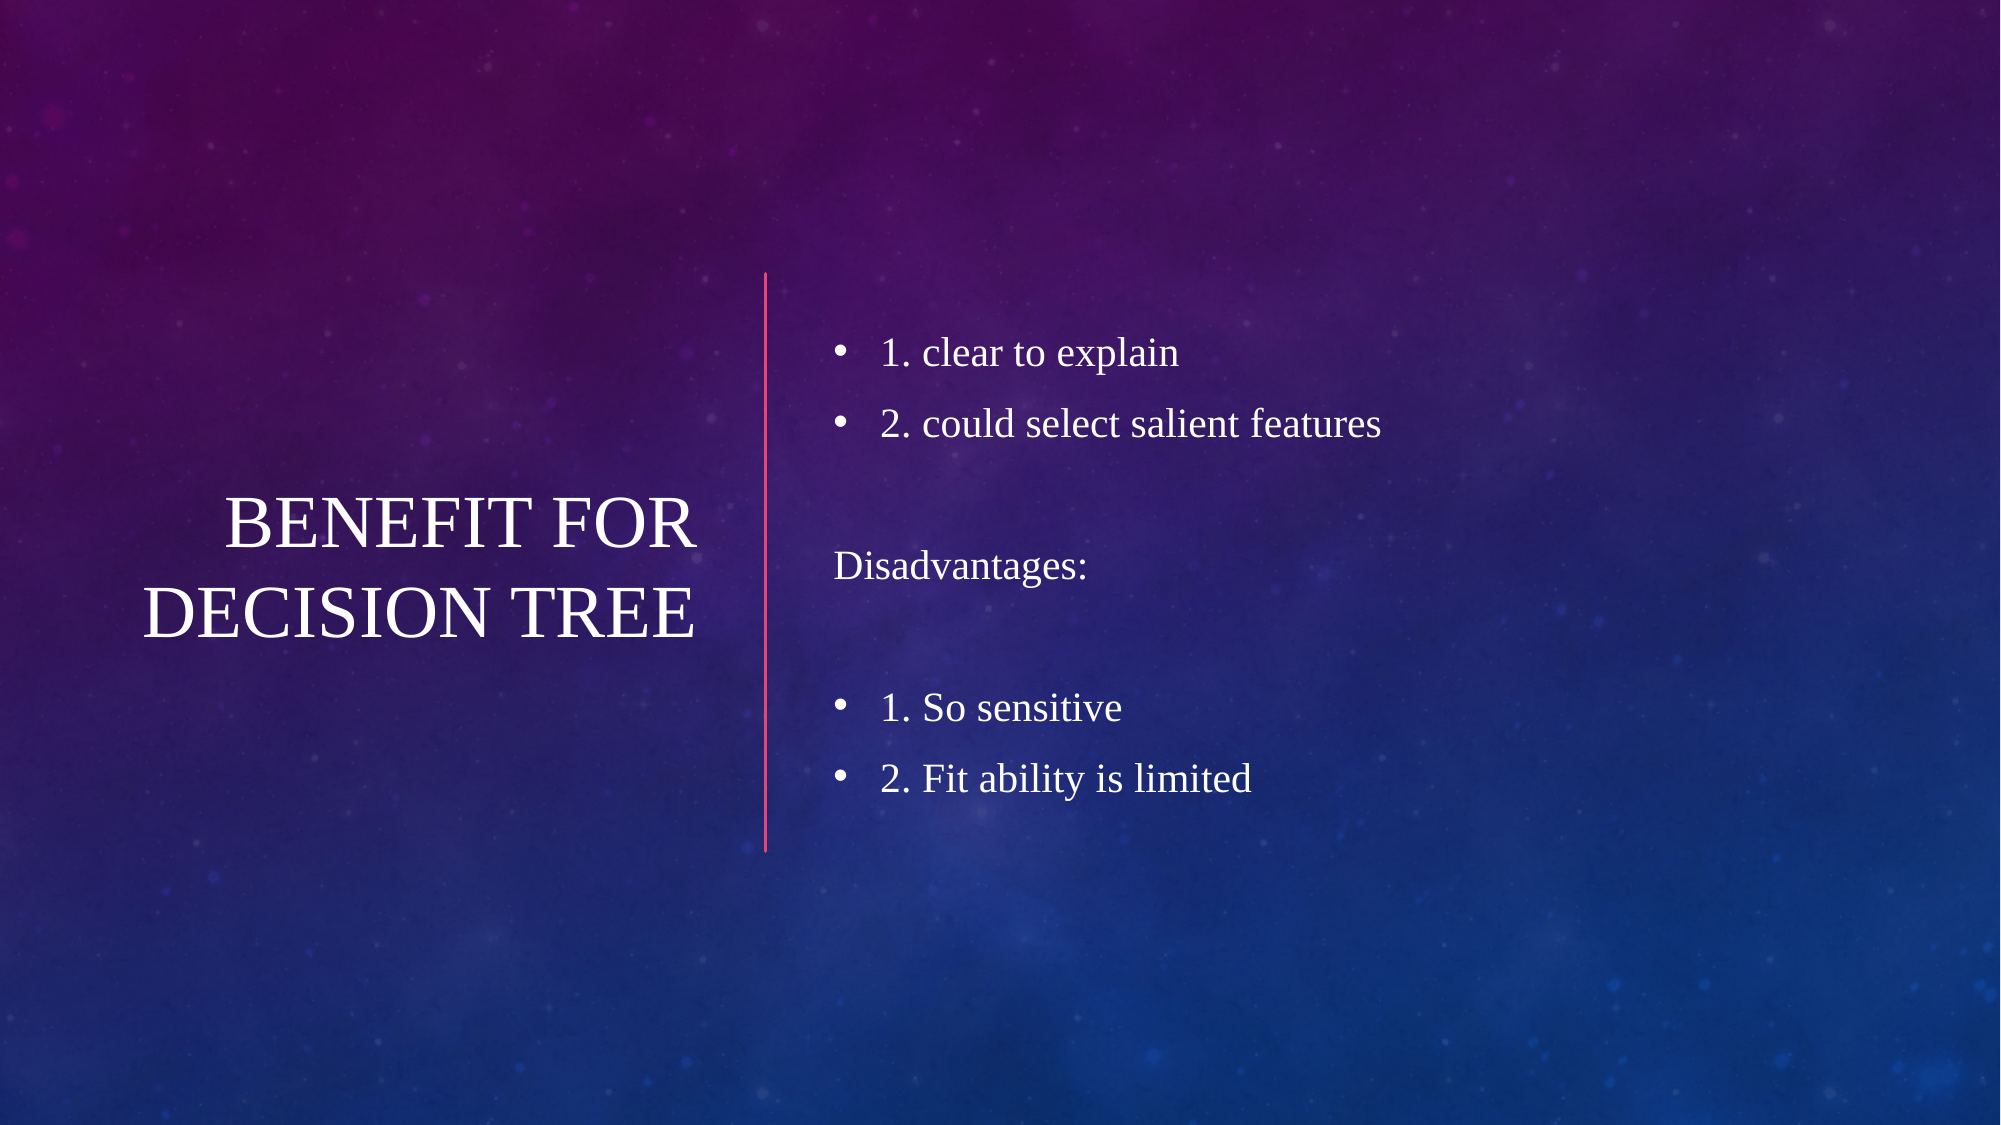

# Benefit for decision tree
1. clear to explain
2. could select salient features

Disadvantages:

1. So sensitive
2. Fit ability is limited